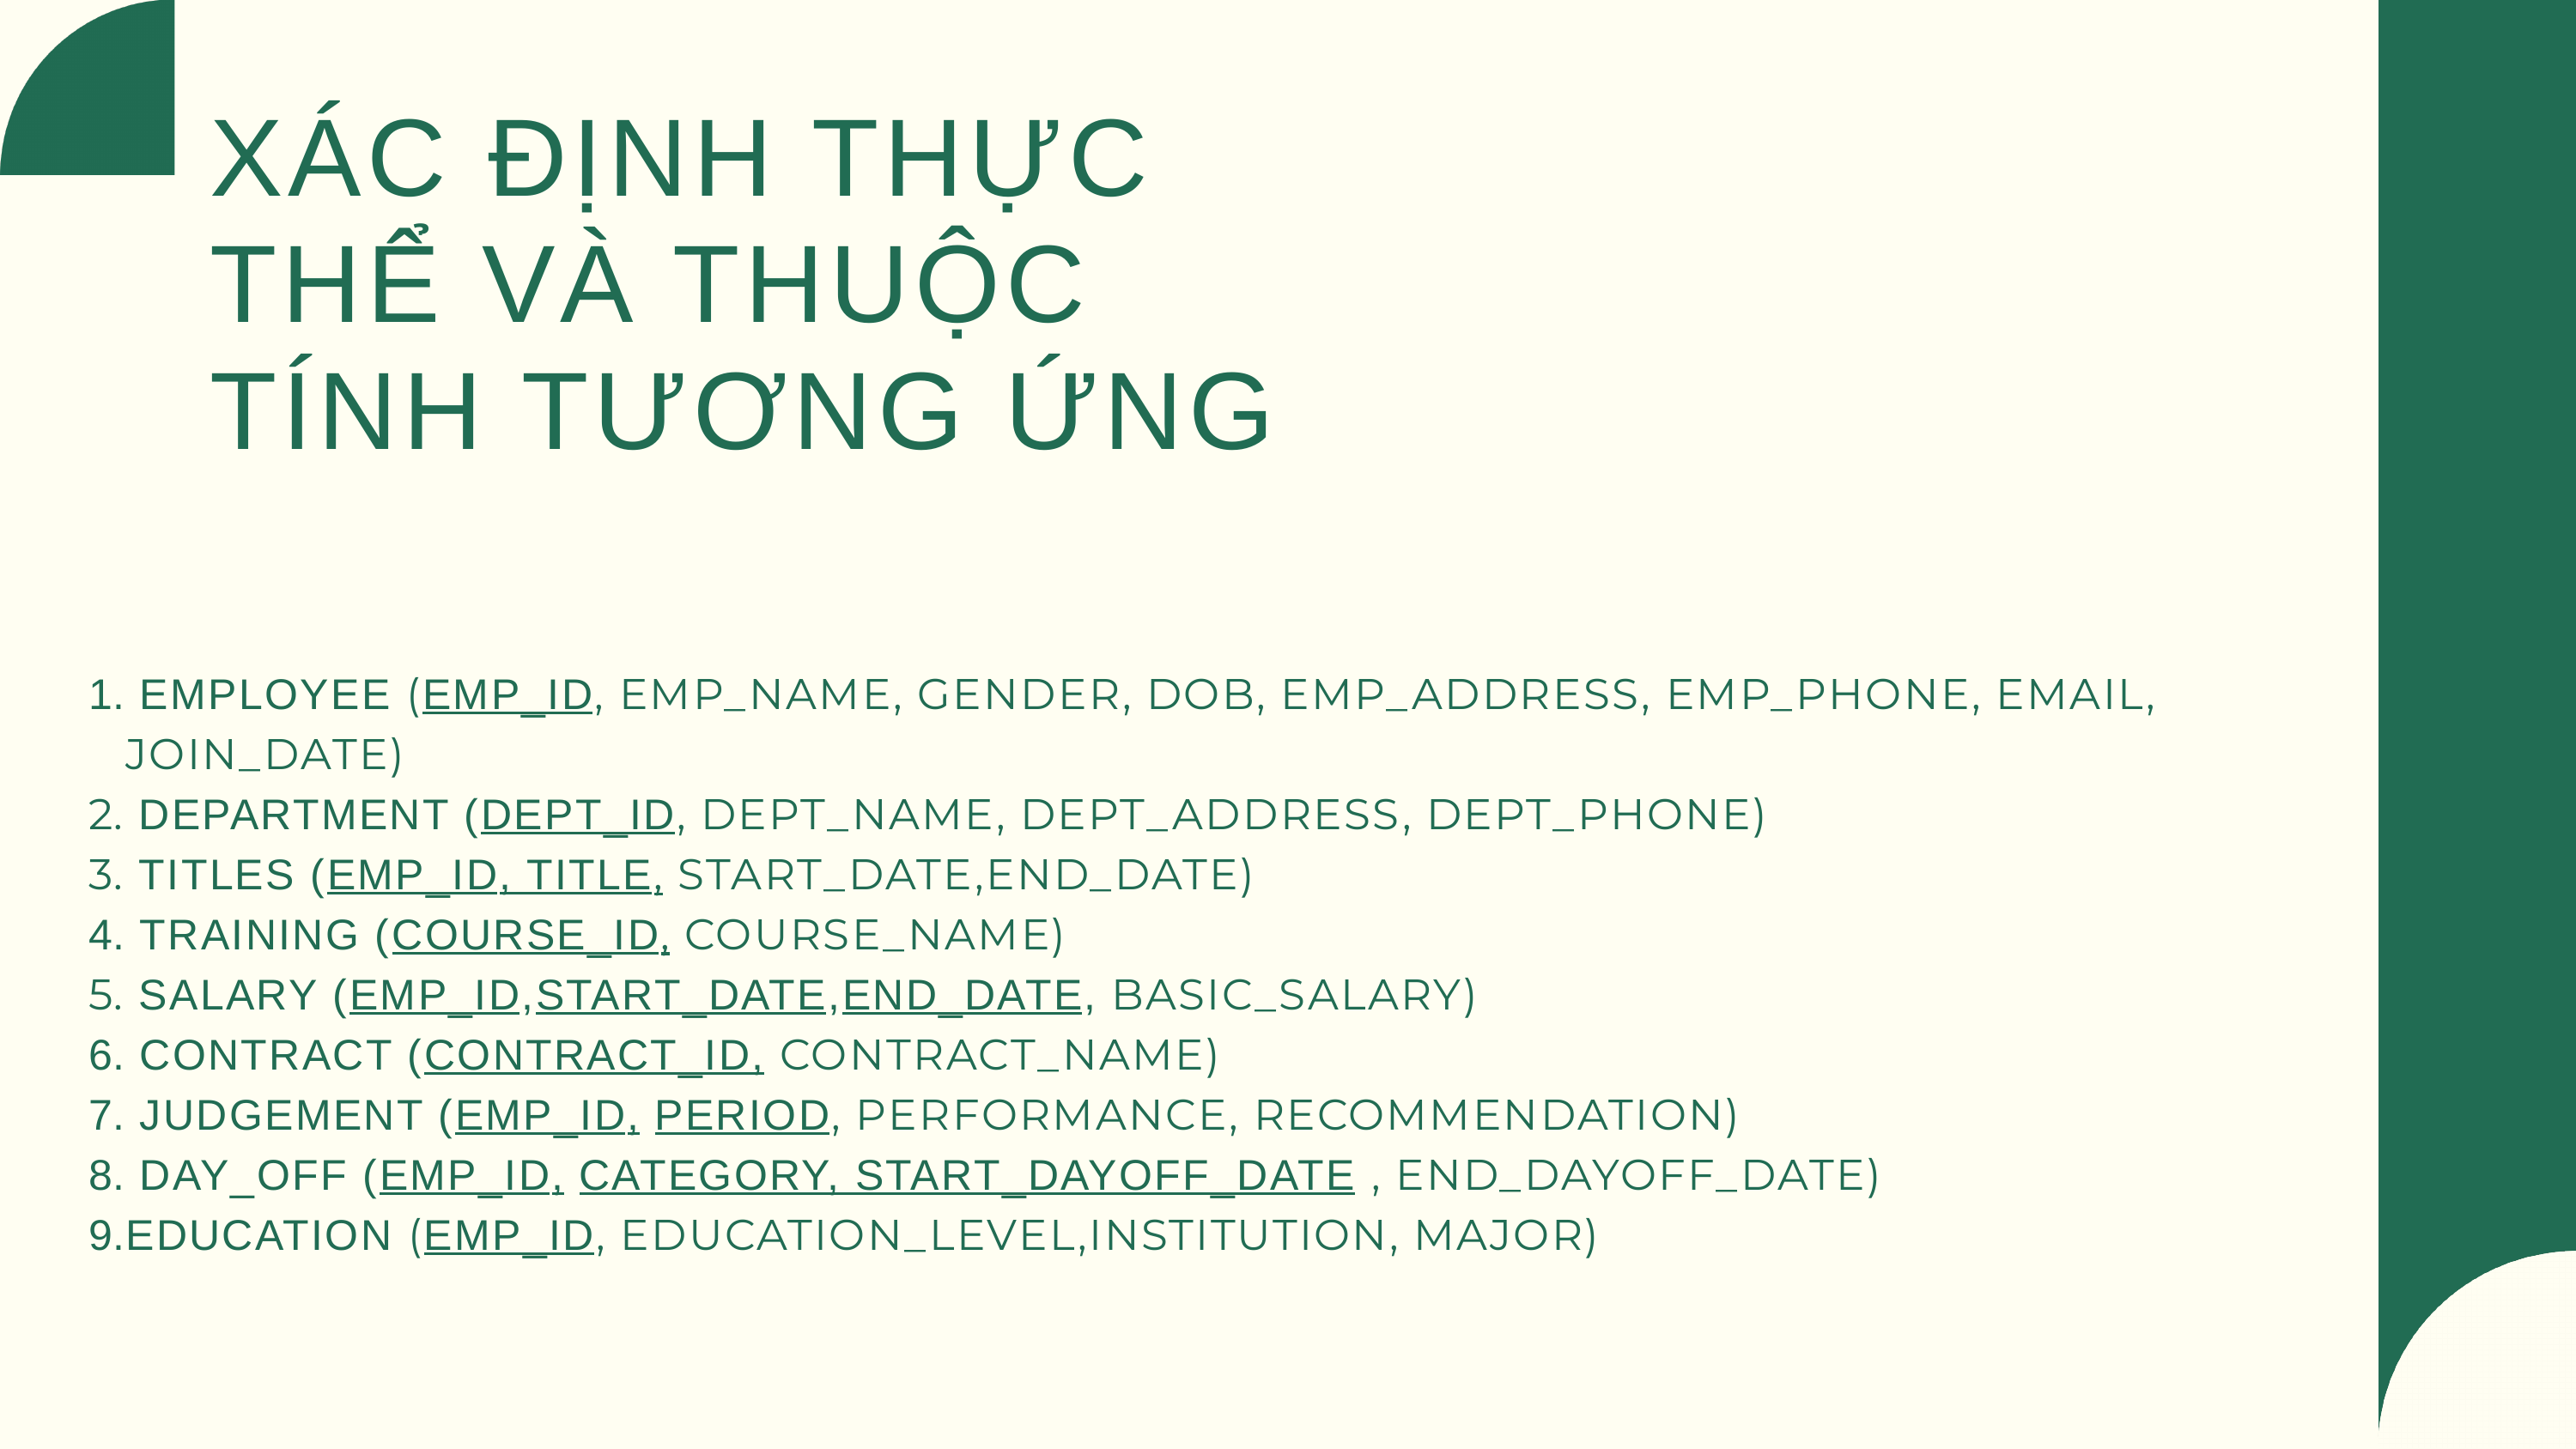

XÁC ĐỊNH THỰC THỂ VÀ THUỘC TÍNH TƯƠNG ỨNG
 EMPLOYEE (EMP_ID, EMP_NAME, GENDER, DOB, EMP_ADDRESS, EMP_PHONE, EMAIL, JOIN_DATE)
 DEPARTMENT (DEPT_ID, DEPT_NAME, DEPT_ADDRESS, DEPT_PHONE)
 TITLES (EMP_ID, TITLE, START_DATE,END_DATE)
 TRAINING (COURSE_ID, COURSE_NAME)
 SALARY (EMP_ID,START_DATE,END_DATE, BASIC_SALARY)
 CONTRACT (CONTRACT_ID, CONTRACT_NAME)
 JUDGEMENT (EMP_ID, PERIOD, PERFORMANCE, RECOMMENDATION)
 DAY_OFF (EMP_ID, CATEGORY, START_DAYOFF_DATE , END_DAYOFF_DATE)
EDUCATION (EMP_ID, EDUCATION_LEVEL,INSTITUTION, MAJOR)